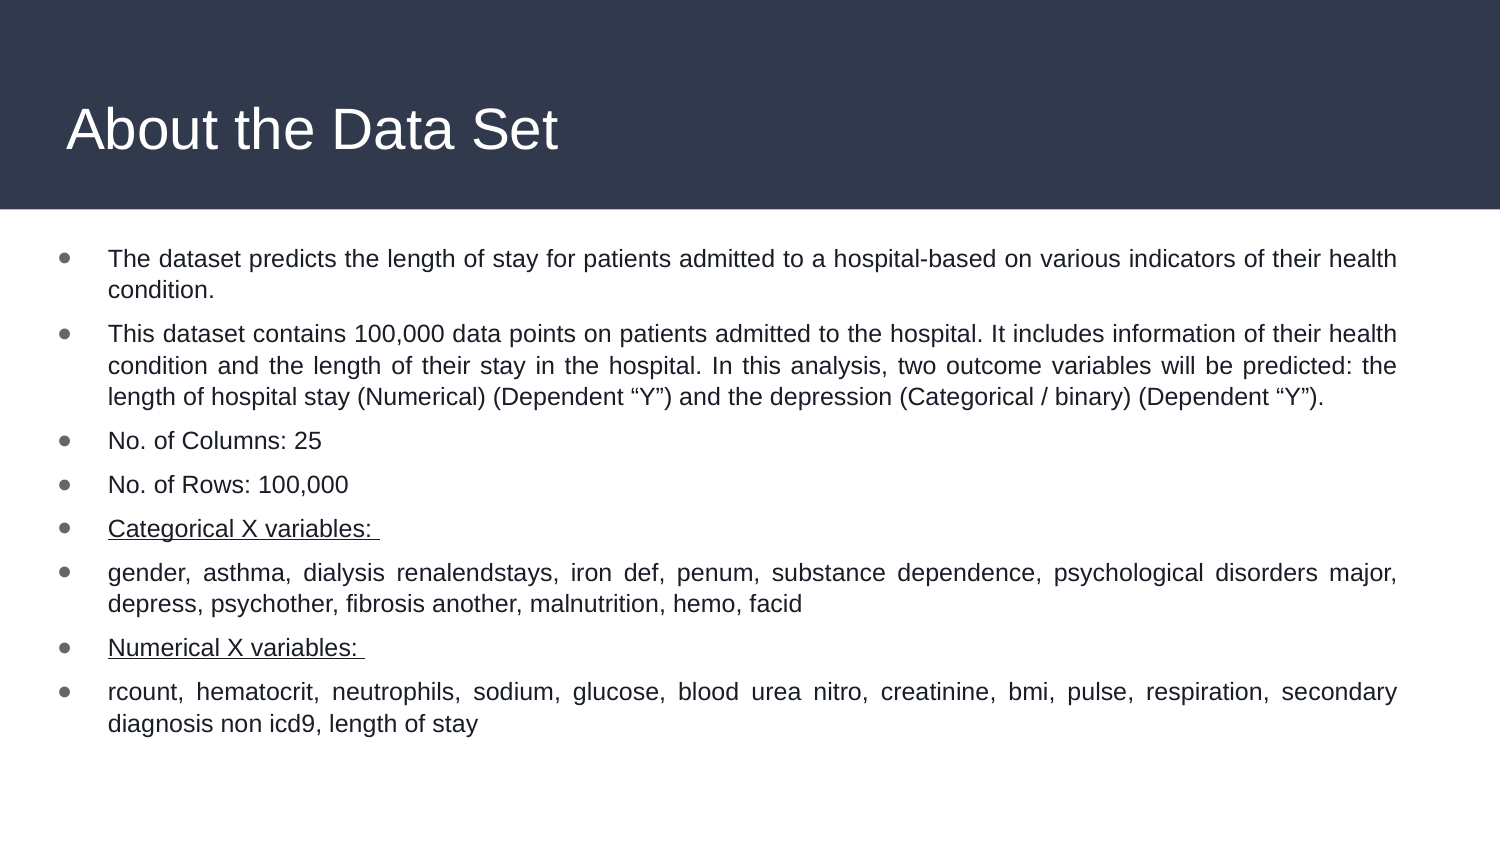

# About the Data Set
The dataset predicts the length of stay for patients admitted to a hospital-based on various indicators of their health condition.
This dataset contains 100,000 data points on patients admitted to the hospital. It includes information of their health condition and the length of their stay in the hospital. In this analysis, two outcome variables will be predicted: the length of hospital stay (Numerical) (Dependent “Y”) and the depression (Categorical / binary) (Dependent “Y”).
No. of Columns: 25
No. of Rows: 100,000
Categorical X variables:
gender, asthma, dialysis renalendstays, iron def, penum, substance dependence, psychological disorders major, depress, psychother, fibrosis another, malnutrition, hemo, facid
Numerical X variables:
rcount, hematocrit, neutrophils, sodium, glucose, blood urea nitro, creatinine, bmi, pulse, respiration, secondary diagnosis non icd9, length of stay